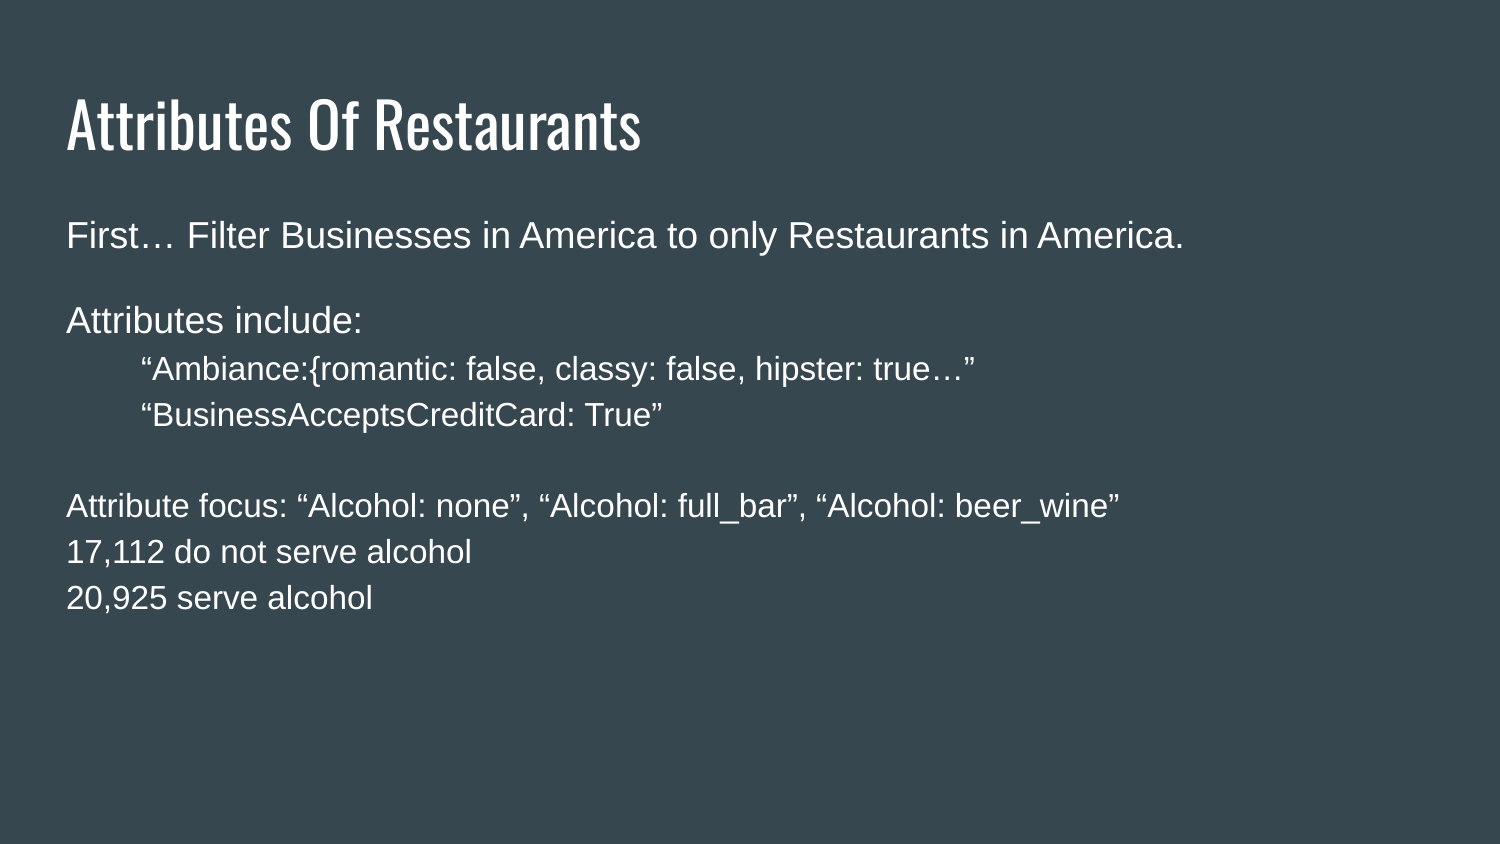

# Attributes Of Restaurants
First… Filter Businesses in America to only Restaurants in America.
Attributes include:
“Ambiance:{romantic: false, classy: false, hipster: true…”
“BusinessAcceptsCreditCard: True”

Attribute focus: “Alcohol: none”, “Alcohol: full_bar”, “Alcohol: beer_wine”
17,112 do not serve alcohol
20,925 serve alcohol